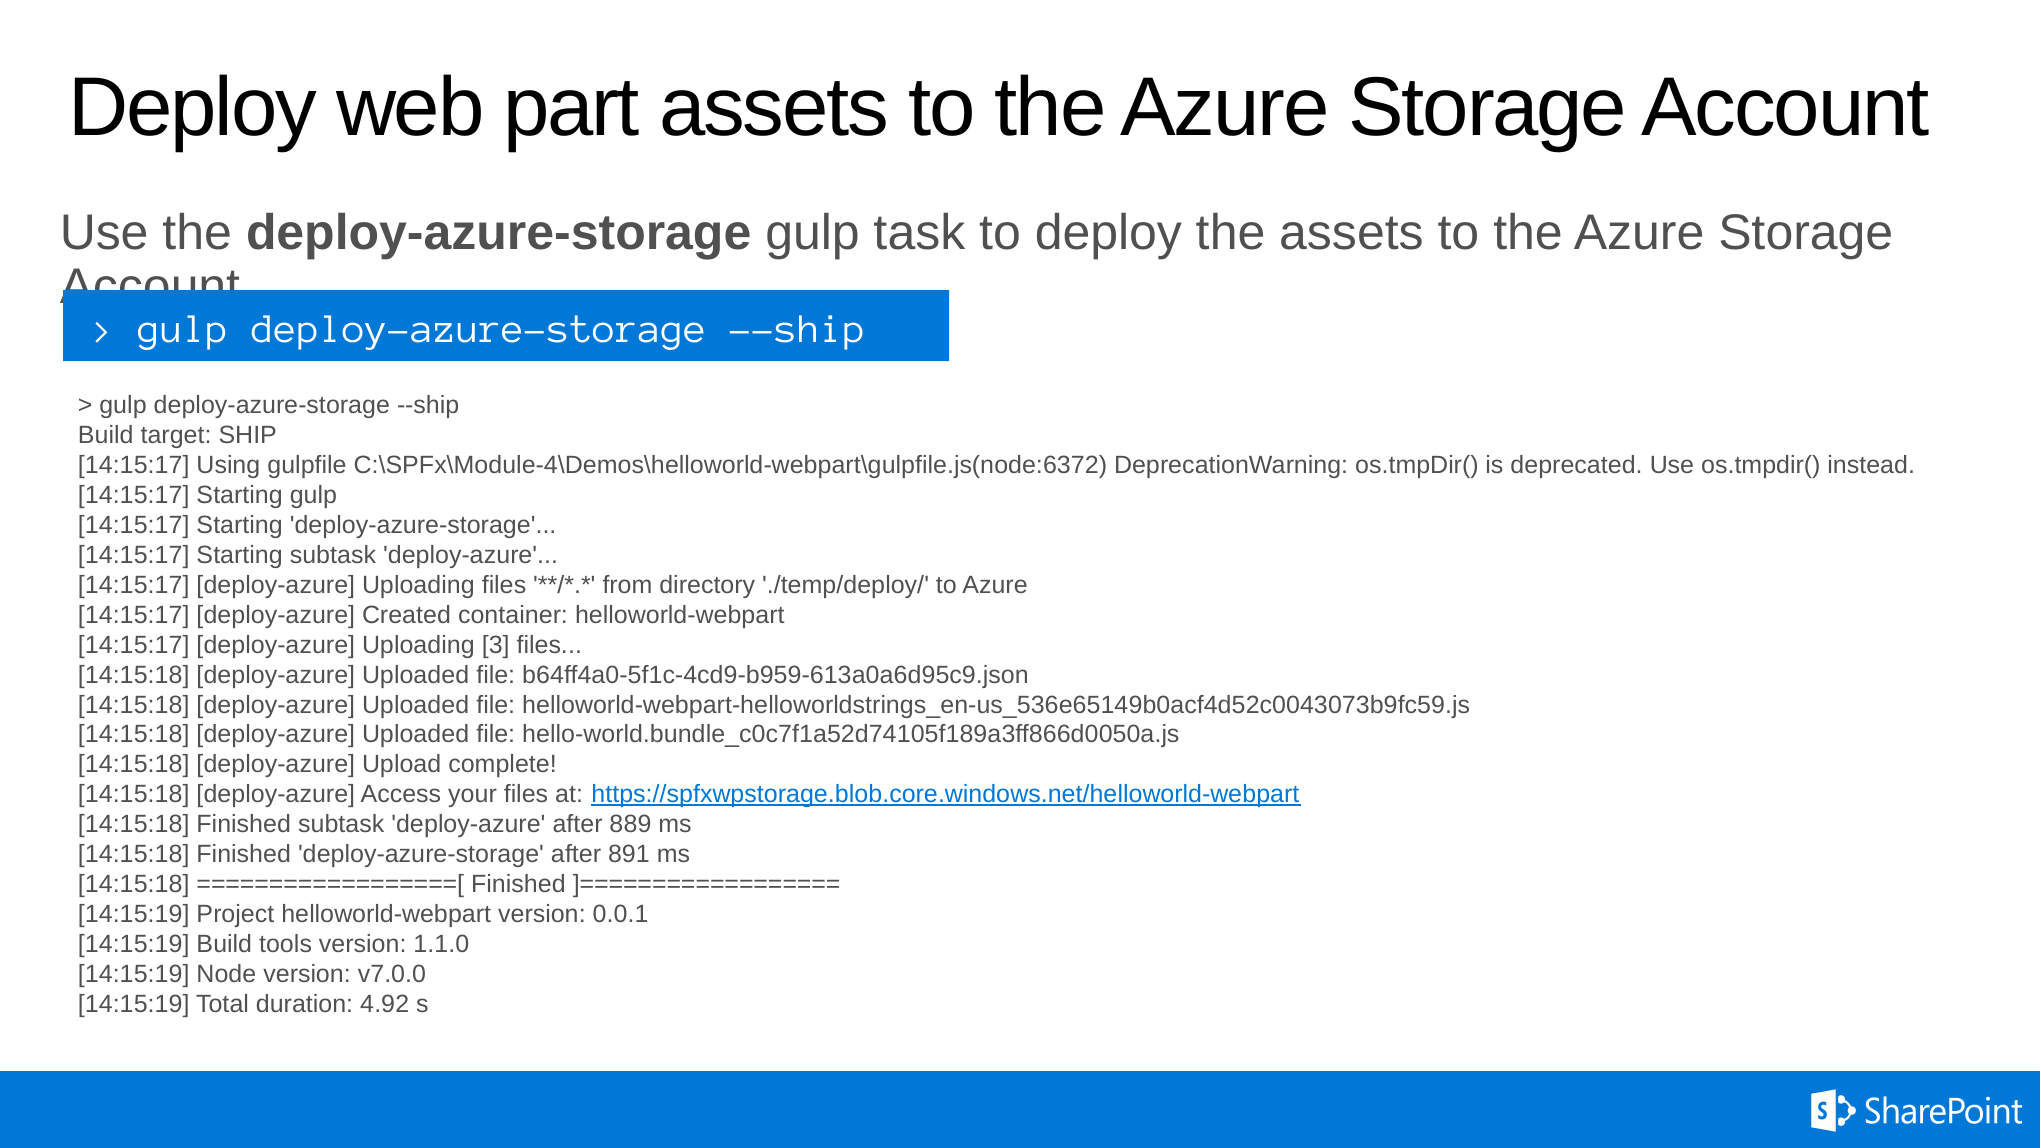

# Deploy web part assets to the Azure Storage Account
Use the deploy-azure-storage gulp task to deploy the assets to the Azure Storage Account

> gulp deploy-azure-storage --ship
> gulp deploy-azure-storage --ship
Build target: SHIP
[14:15:17] Using gulpfile C:\SPFx\Module-4\Demos\helloworld-webpart\gulpfile.js(node:6372) DeprecationWarning: os.tmpDir() is deprecated. Use os.tmpdir() instead.
[14:15:17] Starting gulp
[14:15:17] Starting 'deploy-azure-storage'...
[14:15:17] Starting subtask 'deploy-azure'...
[14:15:17] [deploy-azure] Uploading files '**/*.*' from directory './temp/deploy/' to Azure
[14:15:17] [deploy-azure] Created container: helloworld-webpart
[14:15:17] [deploy-azure] Uploading [3] files...
[14:15:18] [deploy-azure] Uploaded file: b64ff4a0-5f1c-4cd9-b959-613a0a6d95c9.json
[14:15:18] [deploy-azure] Uploaded file: helloworld-webpart-helloworldstrings_en-us_536e65149b0acf4d52c0043073b9fc59.js
[14:15:18] [deploy-azure] Uploaded file: hello-world.bundle_c0c7f1a52d74105f189a3ff866d0050a.js
[14:15:18] [deploy-azure] Upload complete!
[14:15:18] [deploy-azure] Access your files at: https://spfxwpstorage.blob.core.windows.net/helloworld-webpart
[14:15:18] Finished subtask 'deploy-azure' after 889 ms
[14:15:18] Finished 'deploy-azure-storage' after 891 ms
[14:15:18] ==================[ Finished ]==================
[14:15:19] Project helloworld-webpart version: 0.0.1
[14:15:19] Build tools version: 1.1.0
[14:15:19] Node version: v7.0.0
[14:15:19] Total duration: 4.92 s
deploy-azure-storage